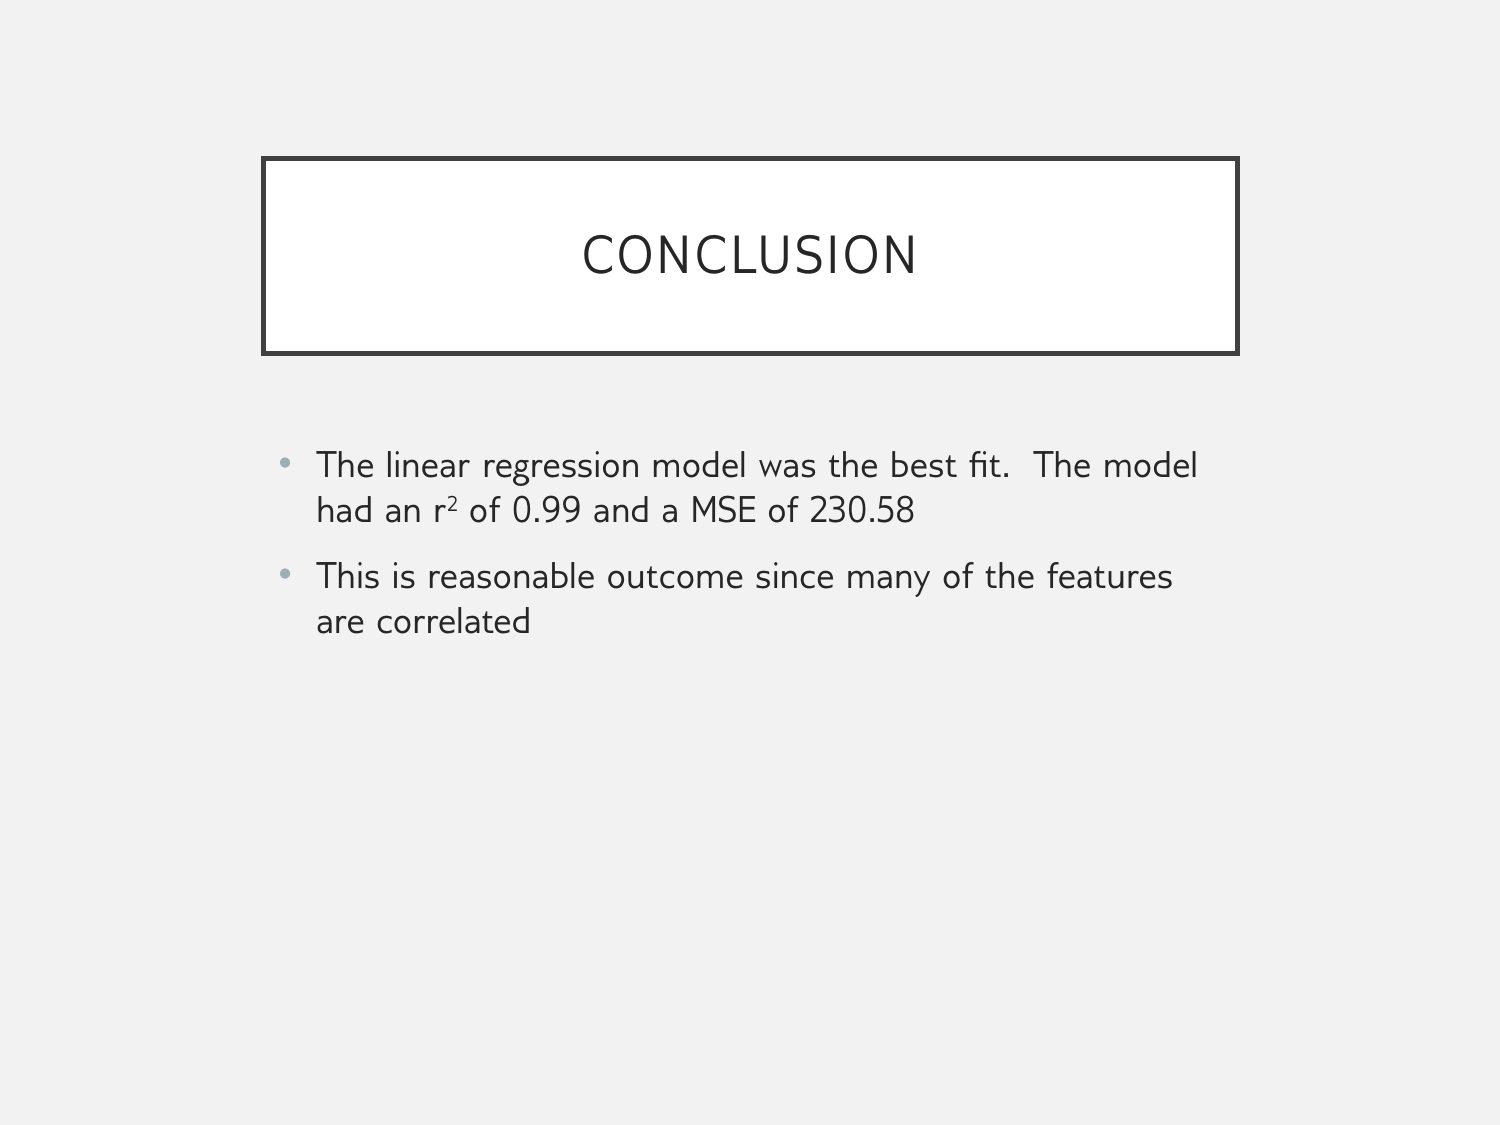

# conclusion
The linear regression model was the best fit.  The model had an r2 of 0.99 and a MSE of 230.58
This is reasonable outcome since many of the features are correlated